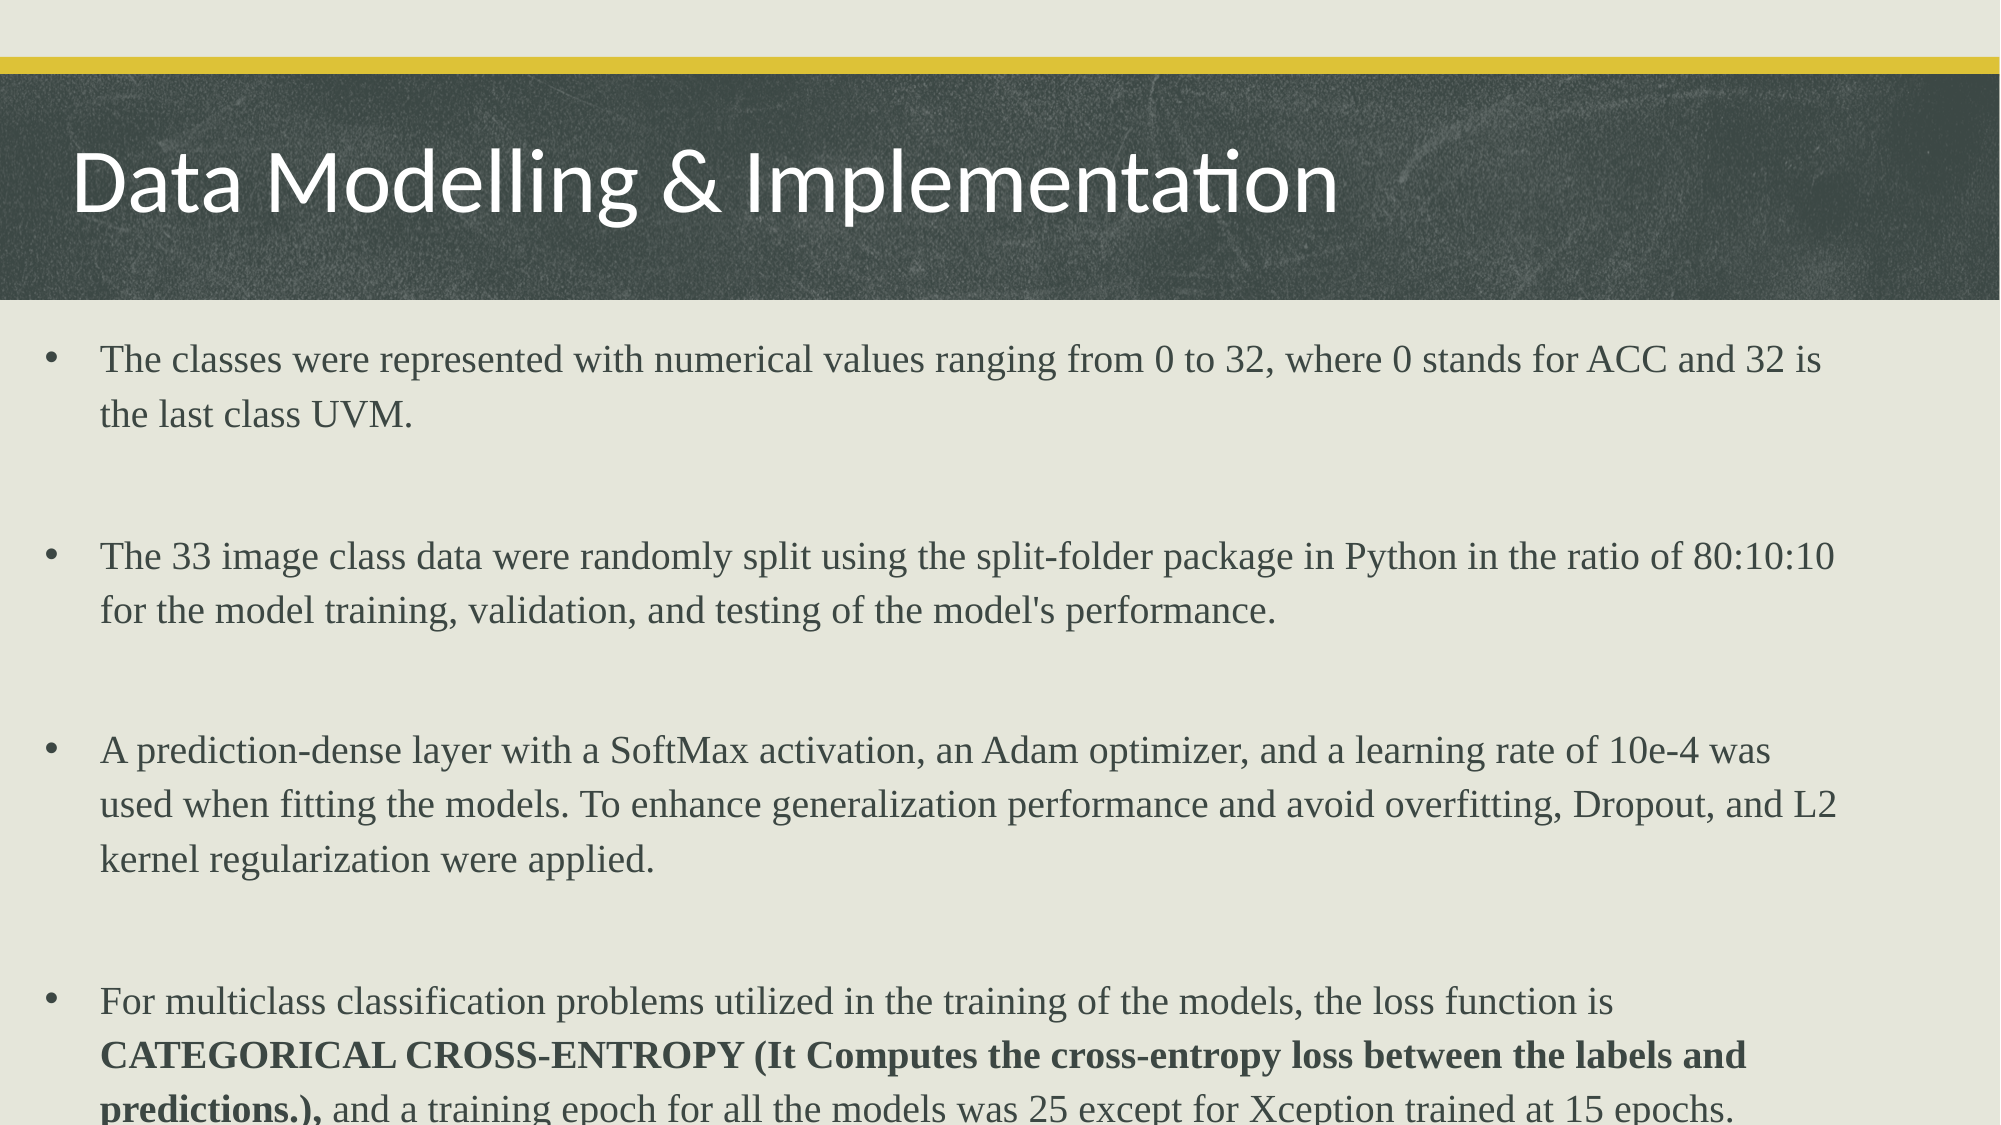

# Data Modelling & Implementation
The classes were represented with numerical values ranging from 0 to 32, where 0 stands for ACC and 32 is the last class UVM.

The 33 image class data were randomly split using the split-folder package in Python in the ratio of 80:10:10 for the model training, validation, and testing of the model's performance.

A prediction-dense layer with a SoftMax activation, an Adam optimizer, and a learning rate of 10e-4 was used when fitting the models. To enhance generalization performance and avoid overfitting, Dropout, and L2 kernel regularization were applied.

For multiclass classification problems utilized in the training of the models, the loss function is CATEGORICAL CROSS-ENTROPY (It Computes the cross-entropy loss between the labels and predictions.), and a training epoch for all the models was 25 except for Xception trained at 15 epochs.